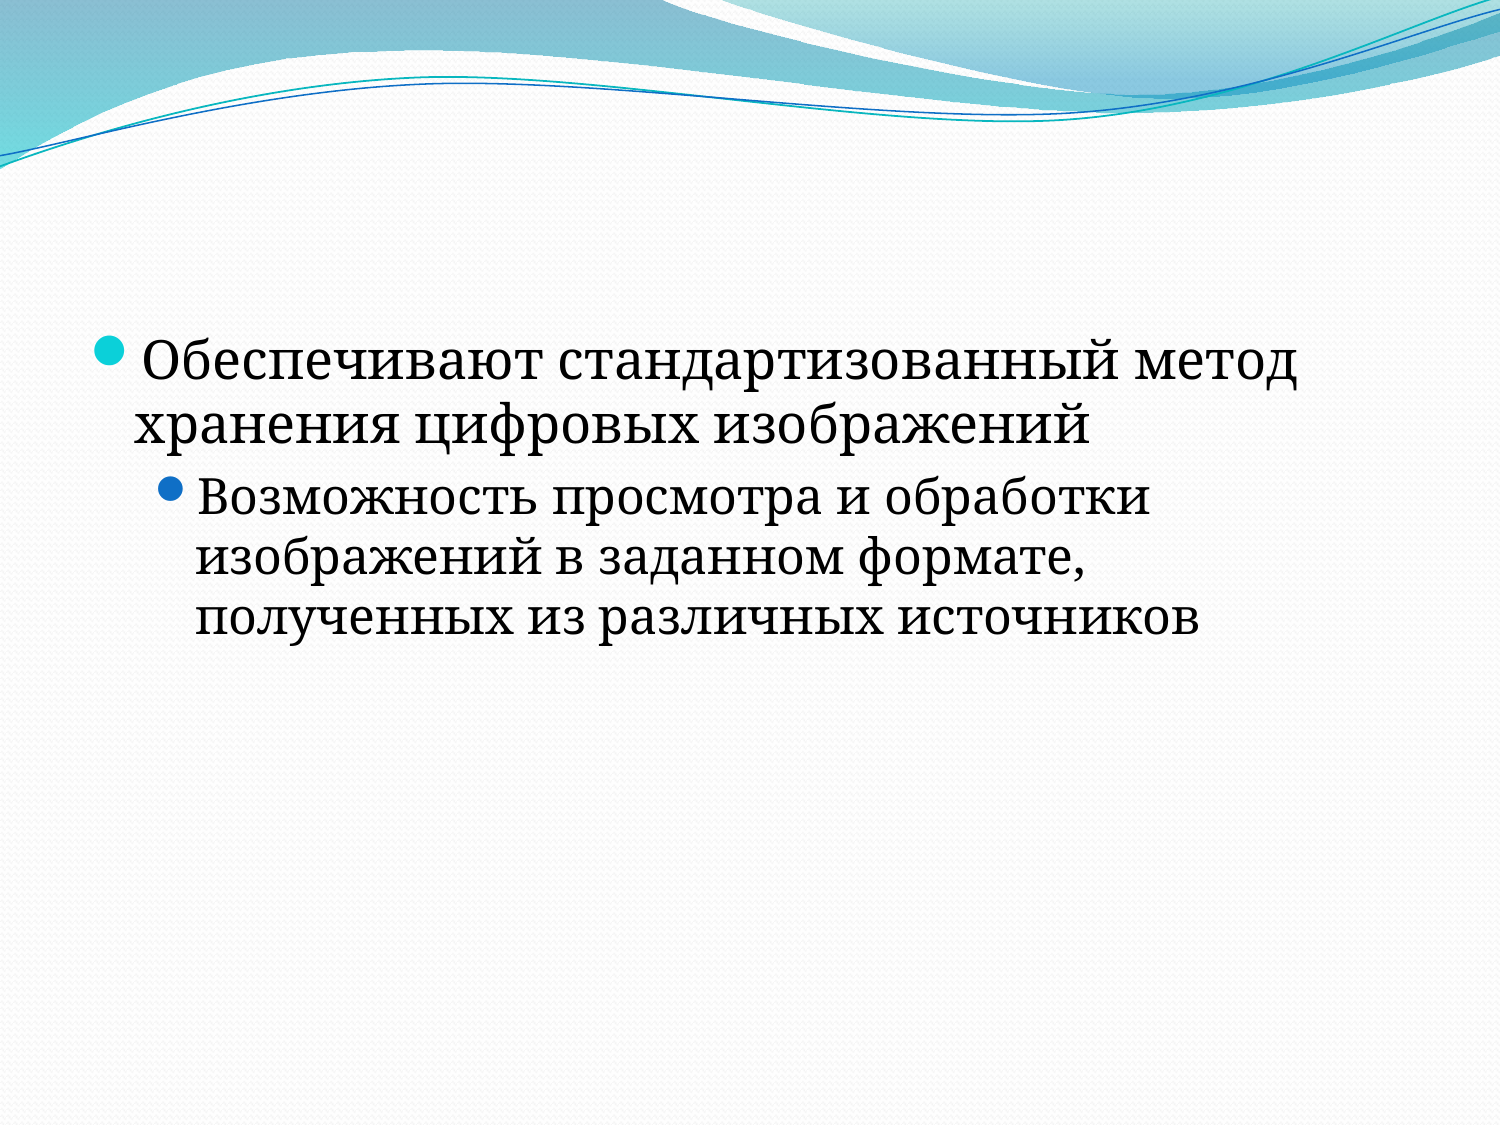

#
Обеспечивают стандартизованный метод хранения цифровых изображений
Возможность просмотра и обработки изображений в заданном формате, полученных из различных источников